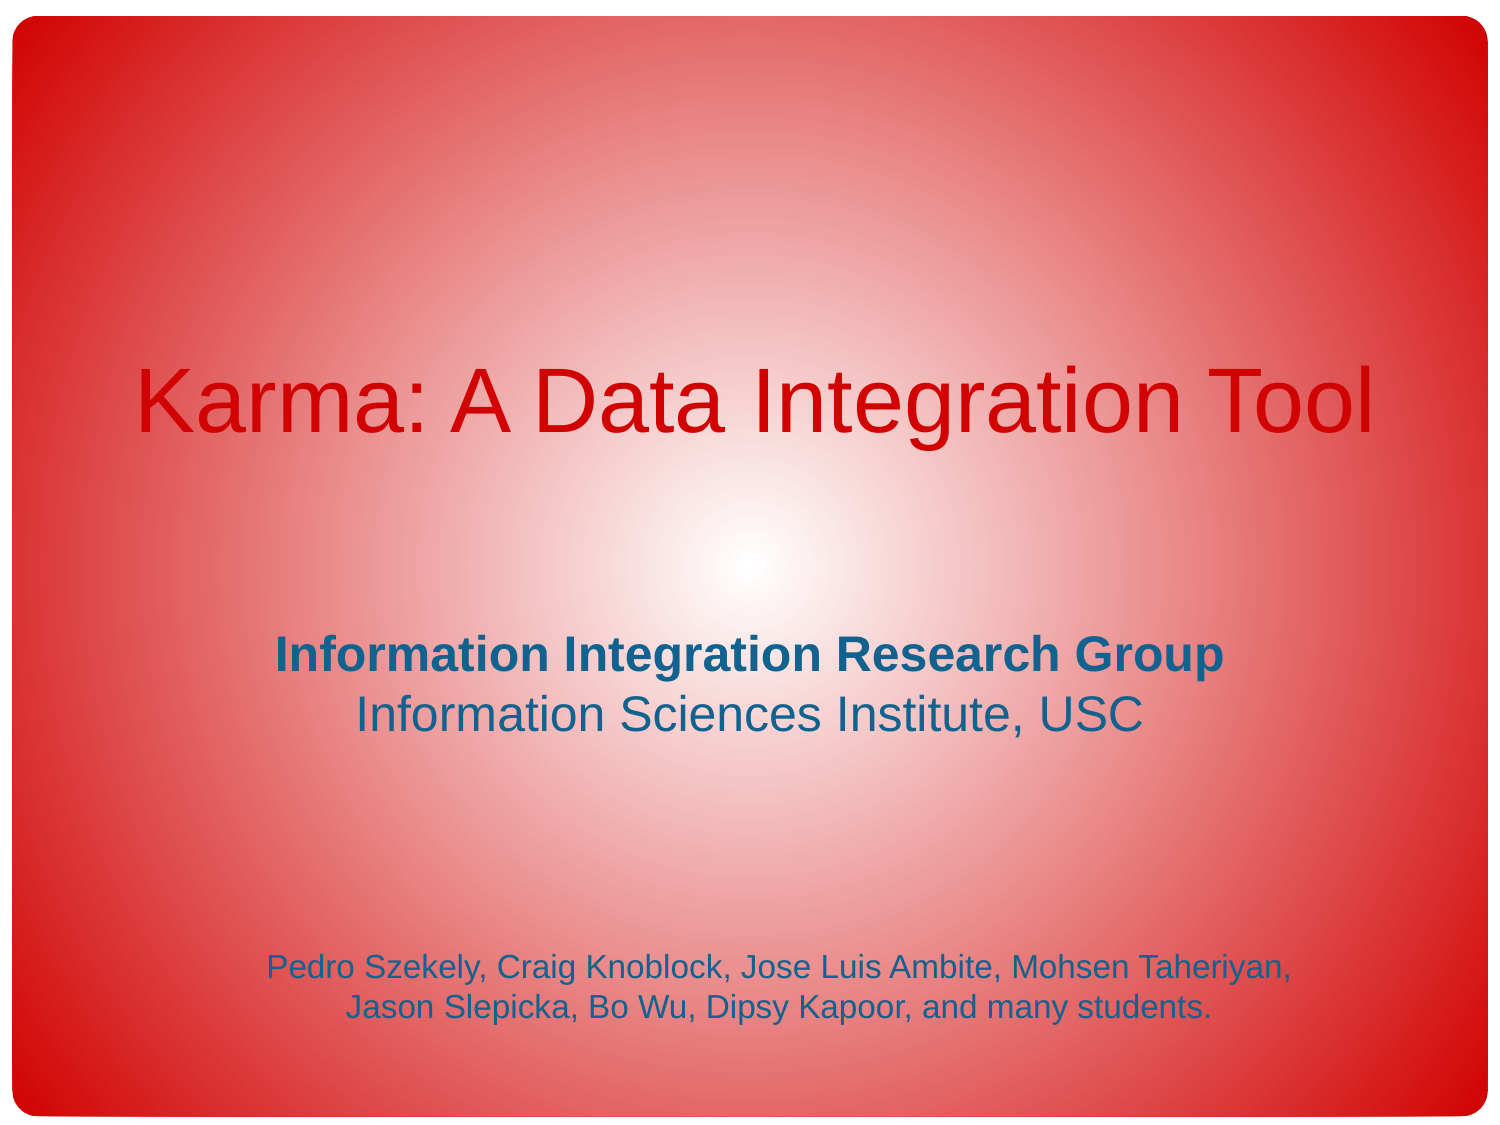

# Karma: A Data Integration Tool
Information Integration Research Group
Information Sciences Institute, USC

Pedro Szekely, Craig Knoblock, Jose Luis Ambite, Mohsen Taheriyan, Jason Slepicka, Bo Wu, Dipsy Kapoor, and many students.